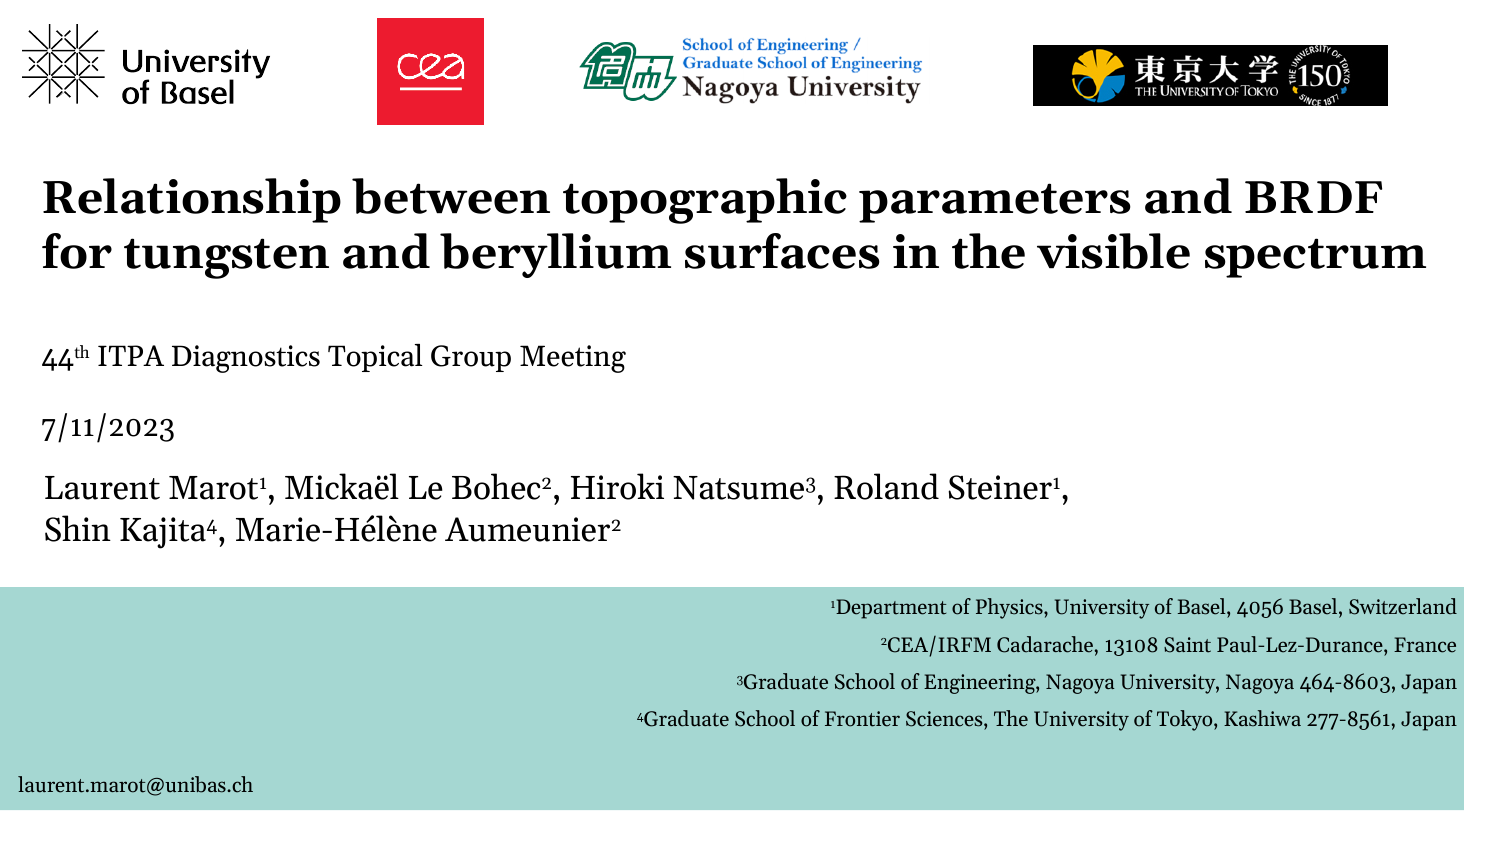

# Relationship between topographic parameters and BRDF for tungsten and beryllium surfaces in the visible spectrum 44th ITPA Diagnostics Topical Group Meeting 7/11/2023
Laurent Marot1, Mickaël Le Bohec2, Hiroki Natsume3, Roland Steiner1, Shin Kajita4, Marie-Hélène Aumeunier2
1Department of Physics, University of Basel, 4056 Basel, Switzerland
2CEA/IRFM Cadarache, 13108 Saint Paul-Lez-Durance, France
3Graduate School of Engineering, Nagoya University, Nagoya 464-8603, Japan
4Graduate School of Frontier Sciences, The University of Tokyo, Kashiwa 277-8561, Japan

laurent.marot@unibas.ch